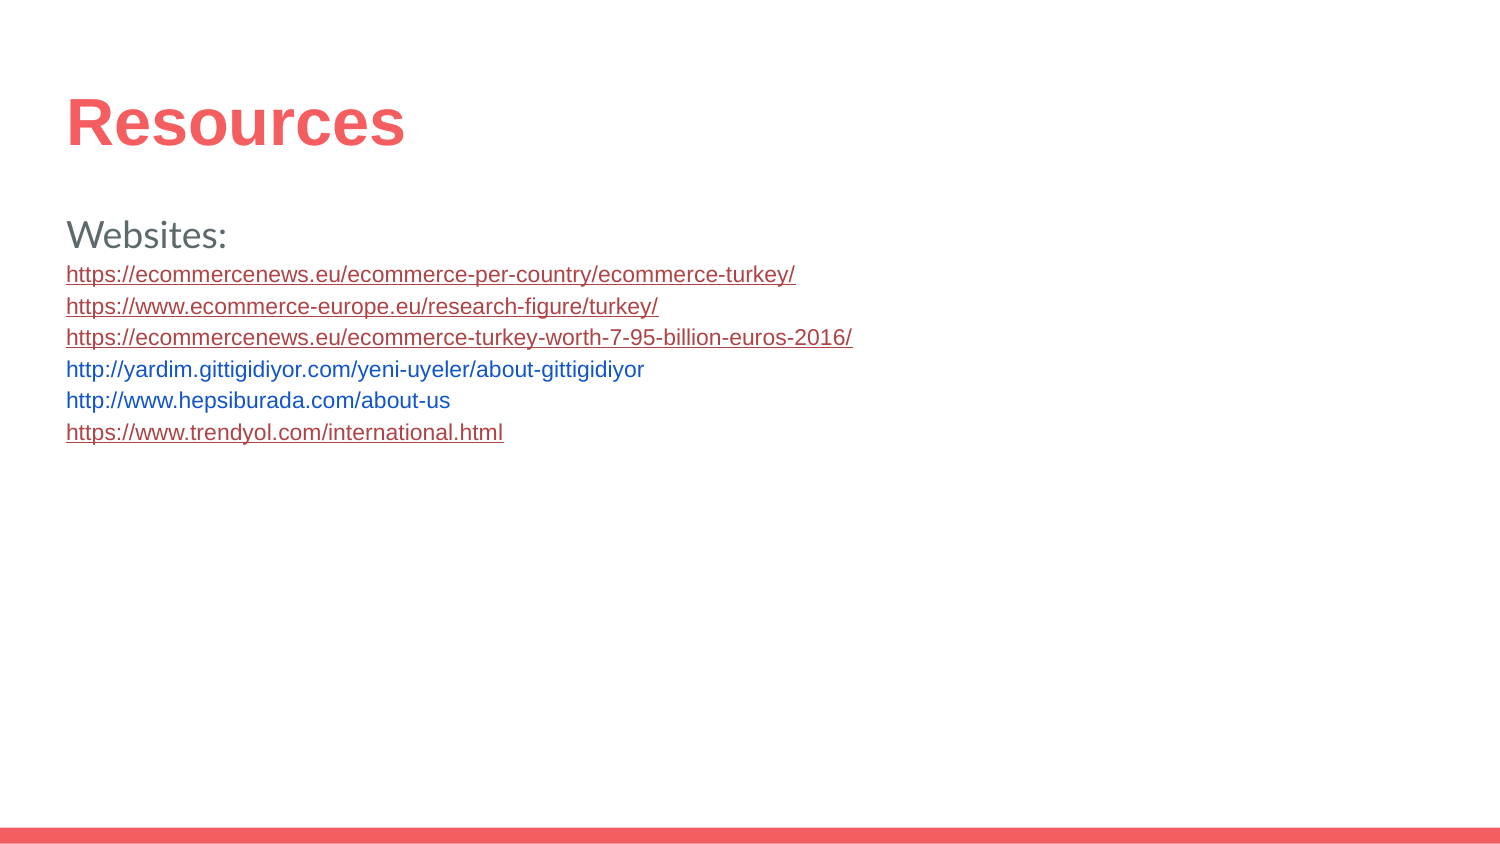

# Resources
Websites:
https://ecommercenews.eu/ecommerce-per-country/ecommerce-turkey/
https://www.ecommerce-europe.eu/research-figure/turkey/
https://ecommercenews.eu/ecommerce-turkey-worth-7-95-billion-euros-2016/
http://yardim.gittigidiyor.com/yeni-uyeler/about-gittigidiyor
http://www.hepsiburada.com/about-us
https://www.trendyol.com/international.html